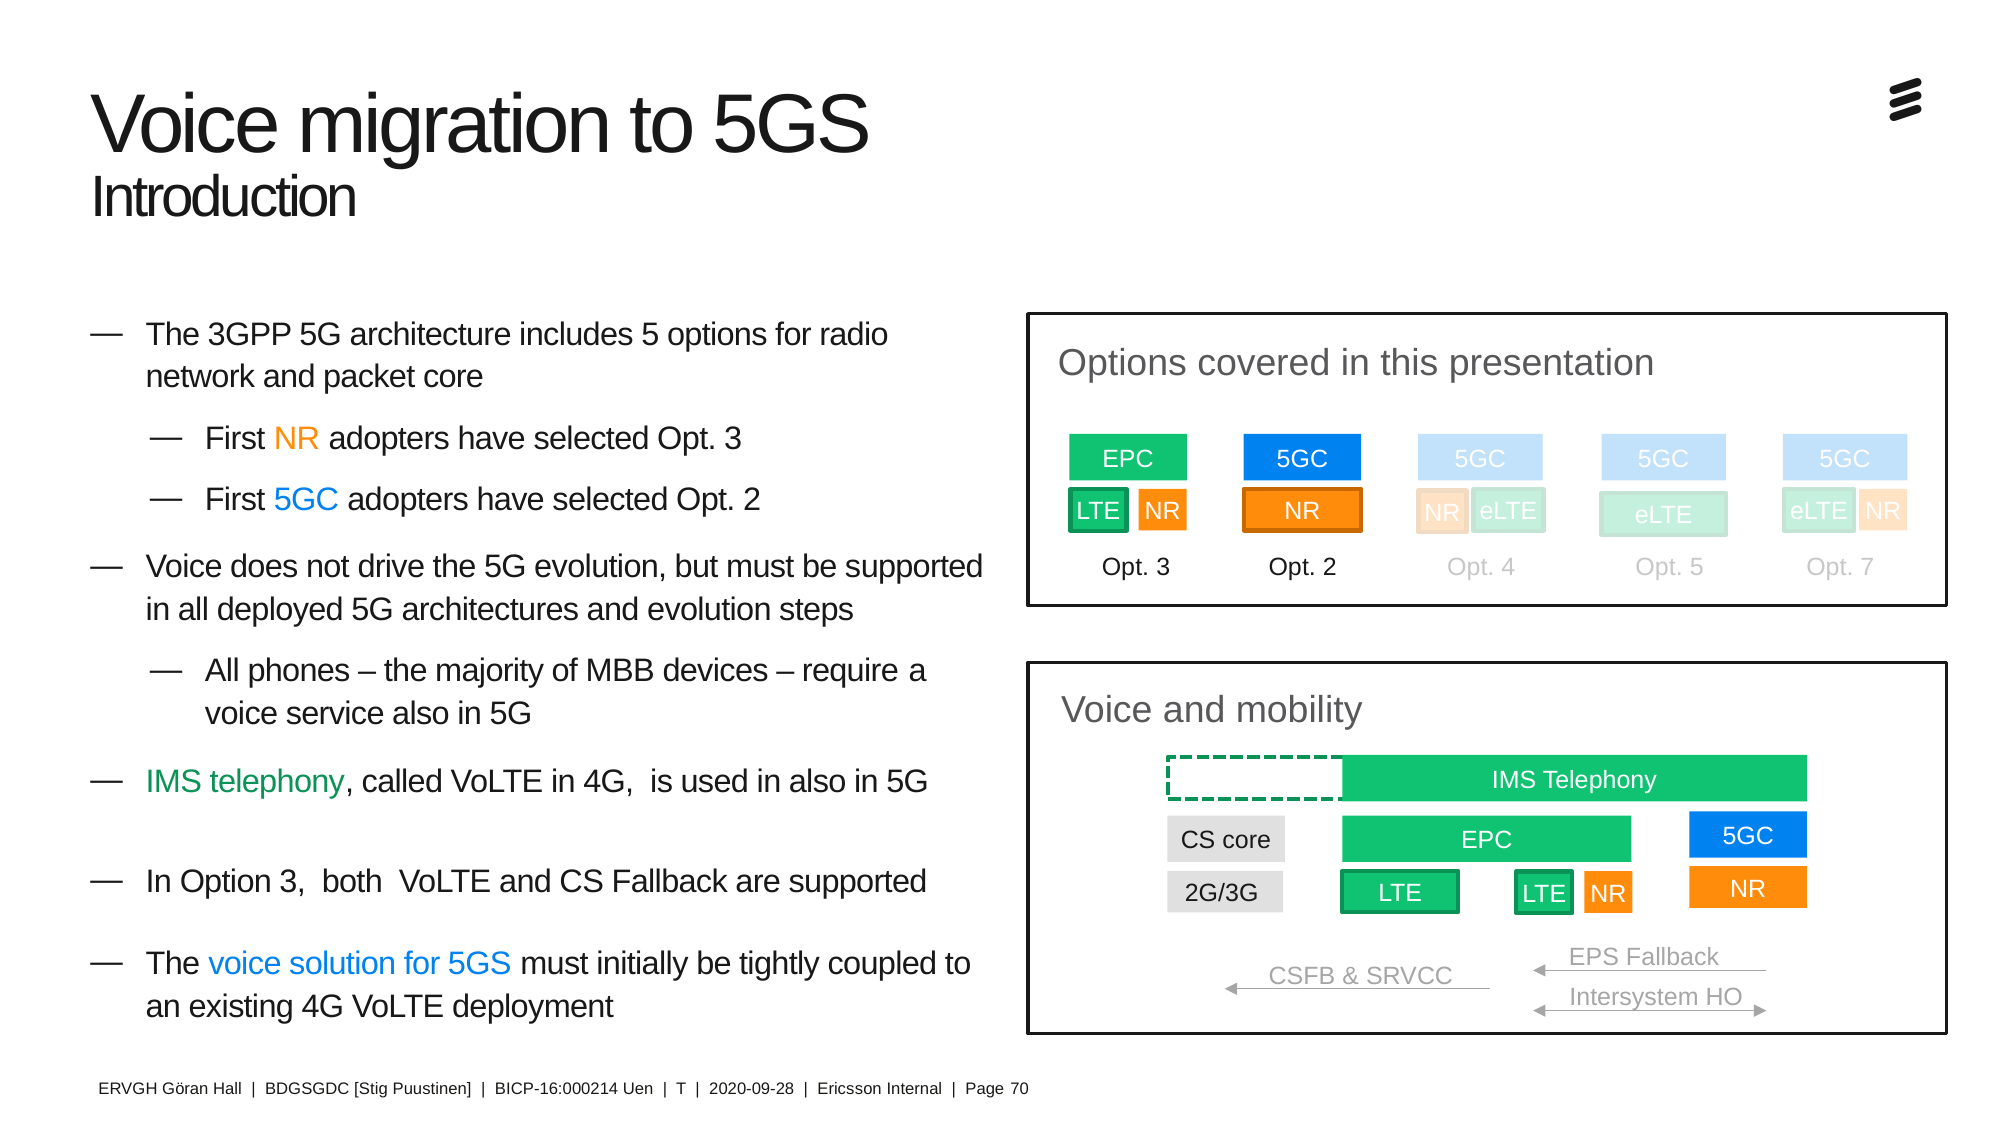

# Voice migration to 5GS Introduction
The 3GPP 5G architecture includes 5 options for radio network and packet core
First NR adopters have selected Opt. 3
First 5GC adopters have selected Opt. 2
Voice does not drive the 5G evolution, but must be supported in all deployed 5G architectures and evolution steps
All phones – the majority of MBB devices – require a voice service also in 5G
IMS telephony, called VoLTE in 4G,  is used in also in 5G
In Option 3,  both  VoLTE and CS Fallback are supported
The voice solution for 5GS must initially be tightly coupled to an existing 4G VoLTE deployment

Options covered in this presentation
5GC
eLTE
EPC
NR
LTE
5GC
NR
5GC
eLTE
NR
5GC
NR
eLTE
Opt. 3
Opt. 2
Opt. 4
Opt. 5
Opt. 7

Voice and mobility
IMS Telephony

5GC
NR
CS core
2G/3G
EPC
LTE
NR
LTE
EPS Fallback
CSFB & SRVCC
Intersystem HO